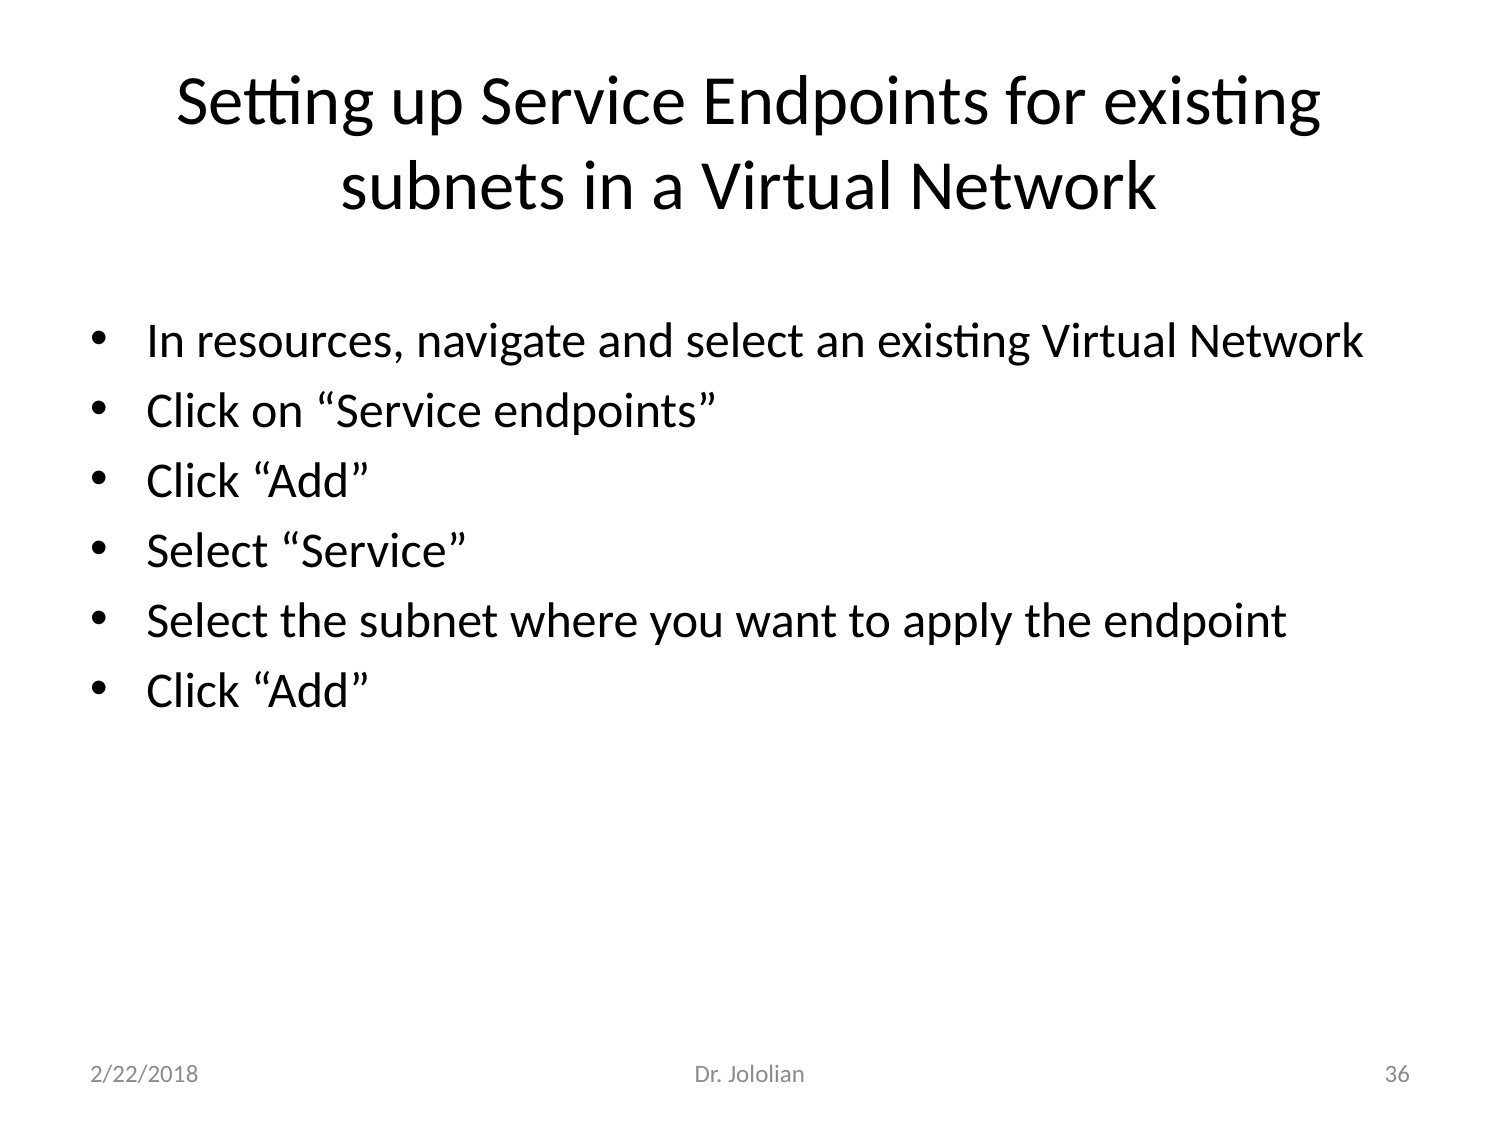

# Setting up Service Endpoints for existing subnets in a Virtual Network
In resources, navigate and select an existing Virtual Network
Click on “Service endpoints”
Click “Add”
Select “Service”
Select the subnet where you want to apply the endpoint
Click “Add”
2/22/2018
Dr. Jololian
36